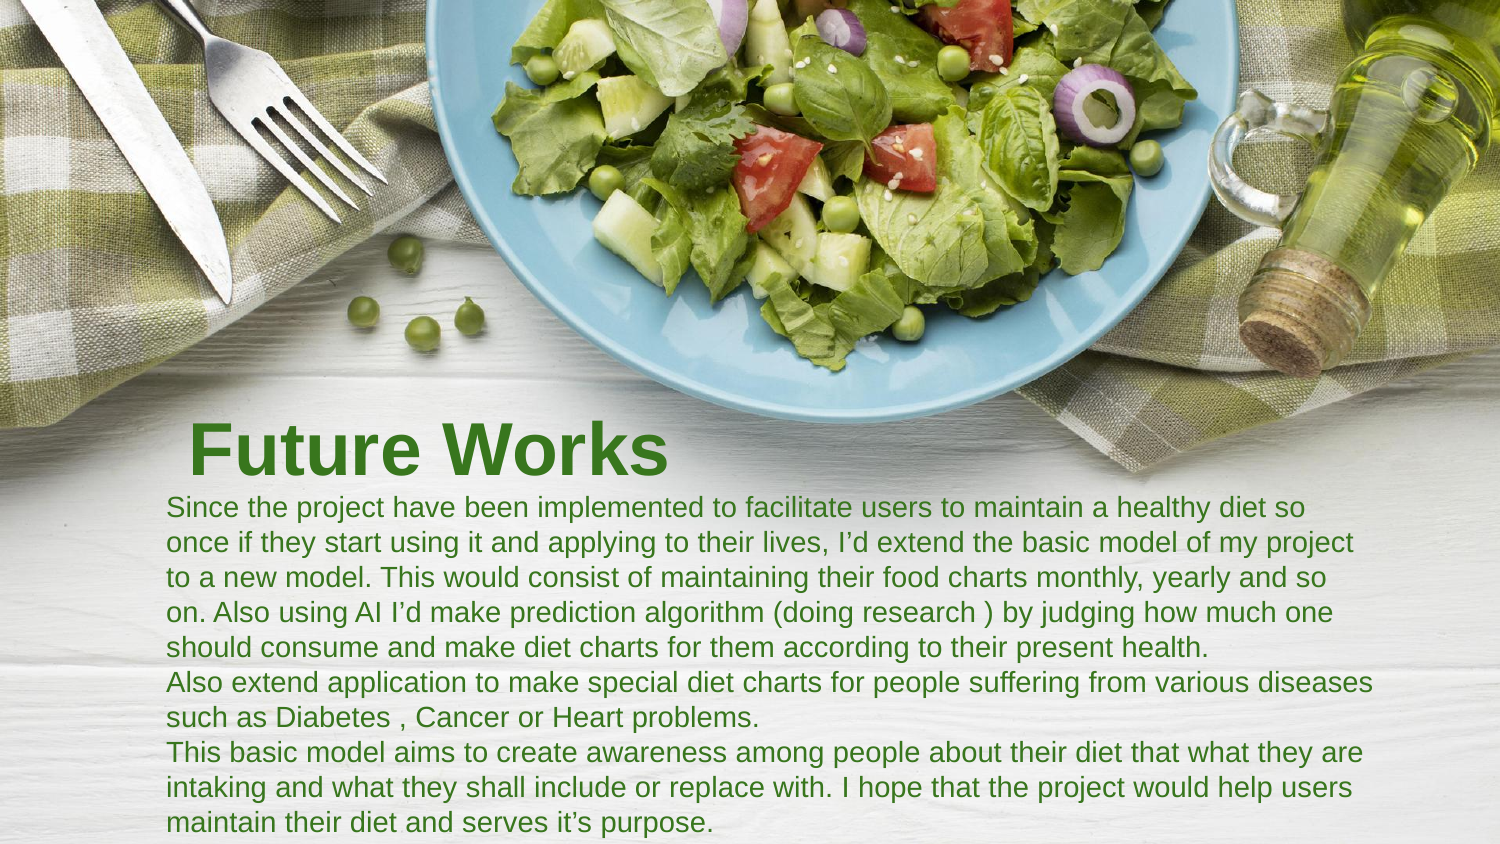

# Future Works
Since the project have been implemented to facilitate users to maintain a healthy diet so once if they start using it and applying to their lives, I’d extend the basic model of my project to a new model. This would consist of maintaining their food charts monthly, yearly and so on. Also using AI I’d make prediction algorithm (doing research ) by judging how much one should consume and make diet charts for them according to their present health.
Also extend application to make special diet charts for people suffering from various diseases such as Diabetes , Cancer or Heart problems.
This basic model aims to create awareness among people about their diet that what they are intaking and what they shall include or replace with. I hope that the project would help users maintain their diet and serves it’s purpose.